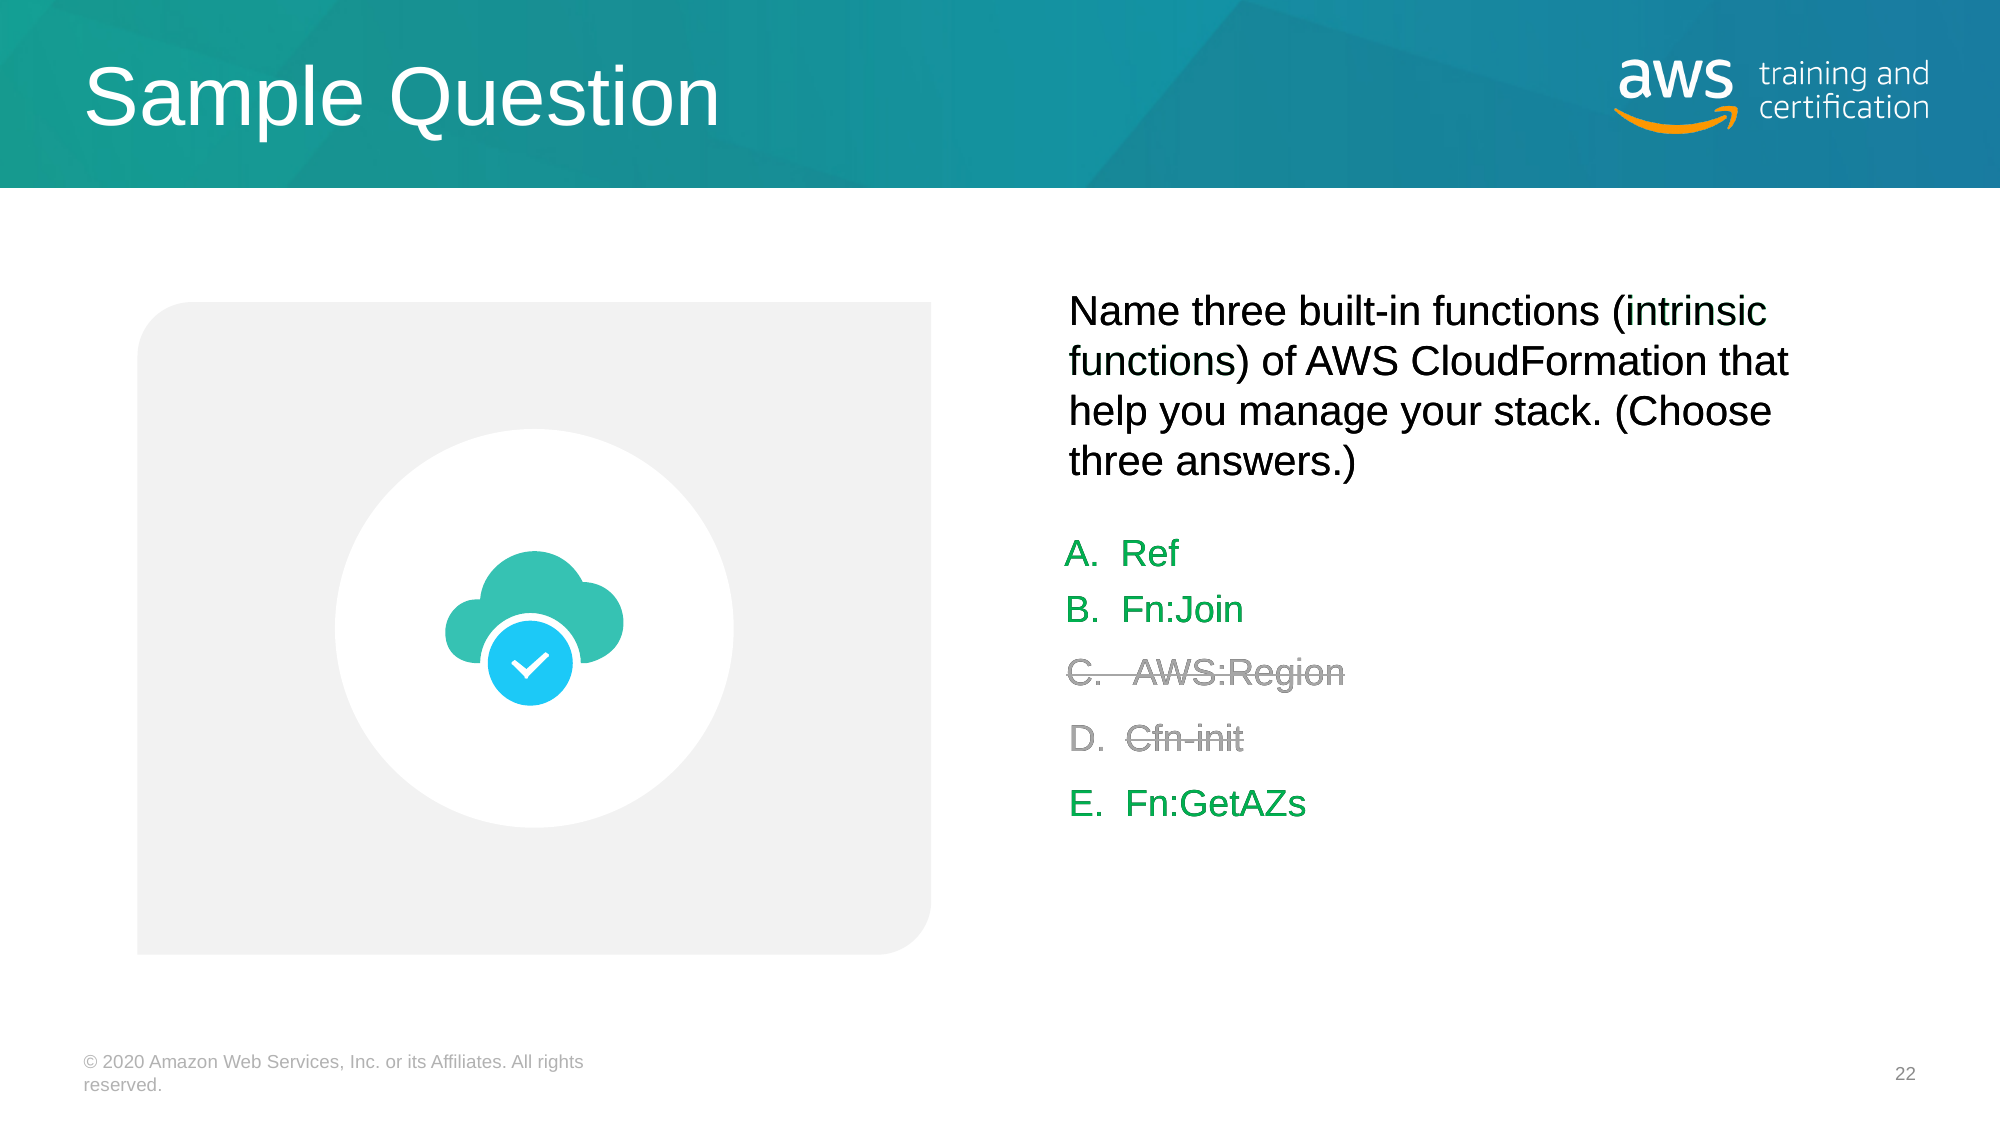

# Sample Question
Name three built-in functions (intrinsic functions) of AWS CloudFormation that help you manage your stack. (Choose three answers.)
Name three built-in functions (intrinsic functions) of AWS CloudFormation that help you manage your stack. (Choose three answers.)

Ref
Ref

Fn:Join
Fn:Join
C.   AWS:Region
C.   AWS:Region
Cfn-init
Cfn-init
Fn:GetAZs
Fn:GetAZs
© 2020 Amazon Web Services, Inc. or its Affiliates. All rights reserved.
22